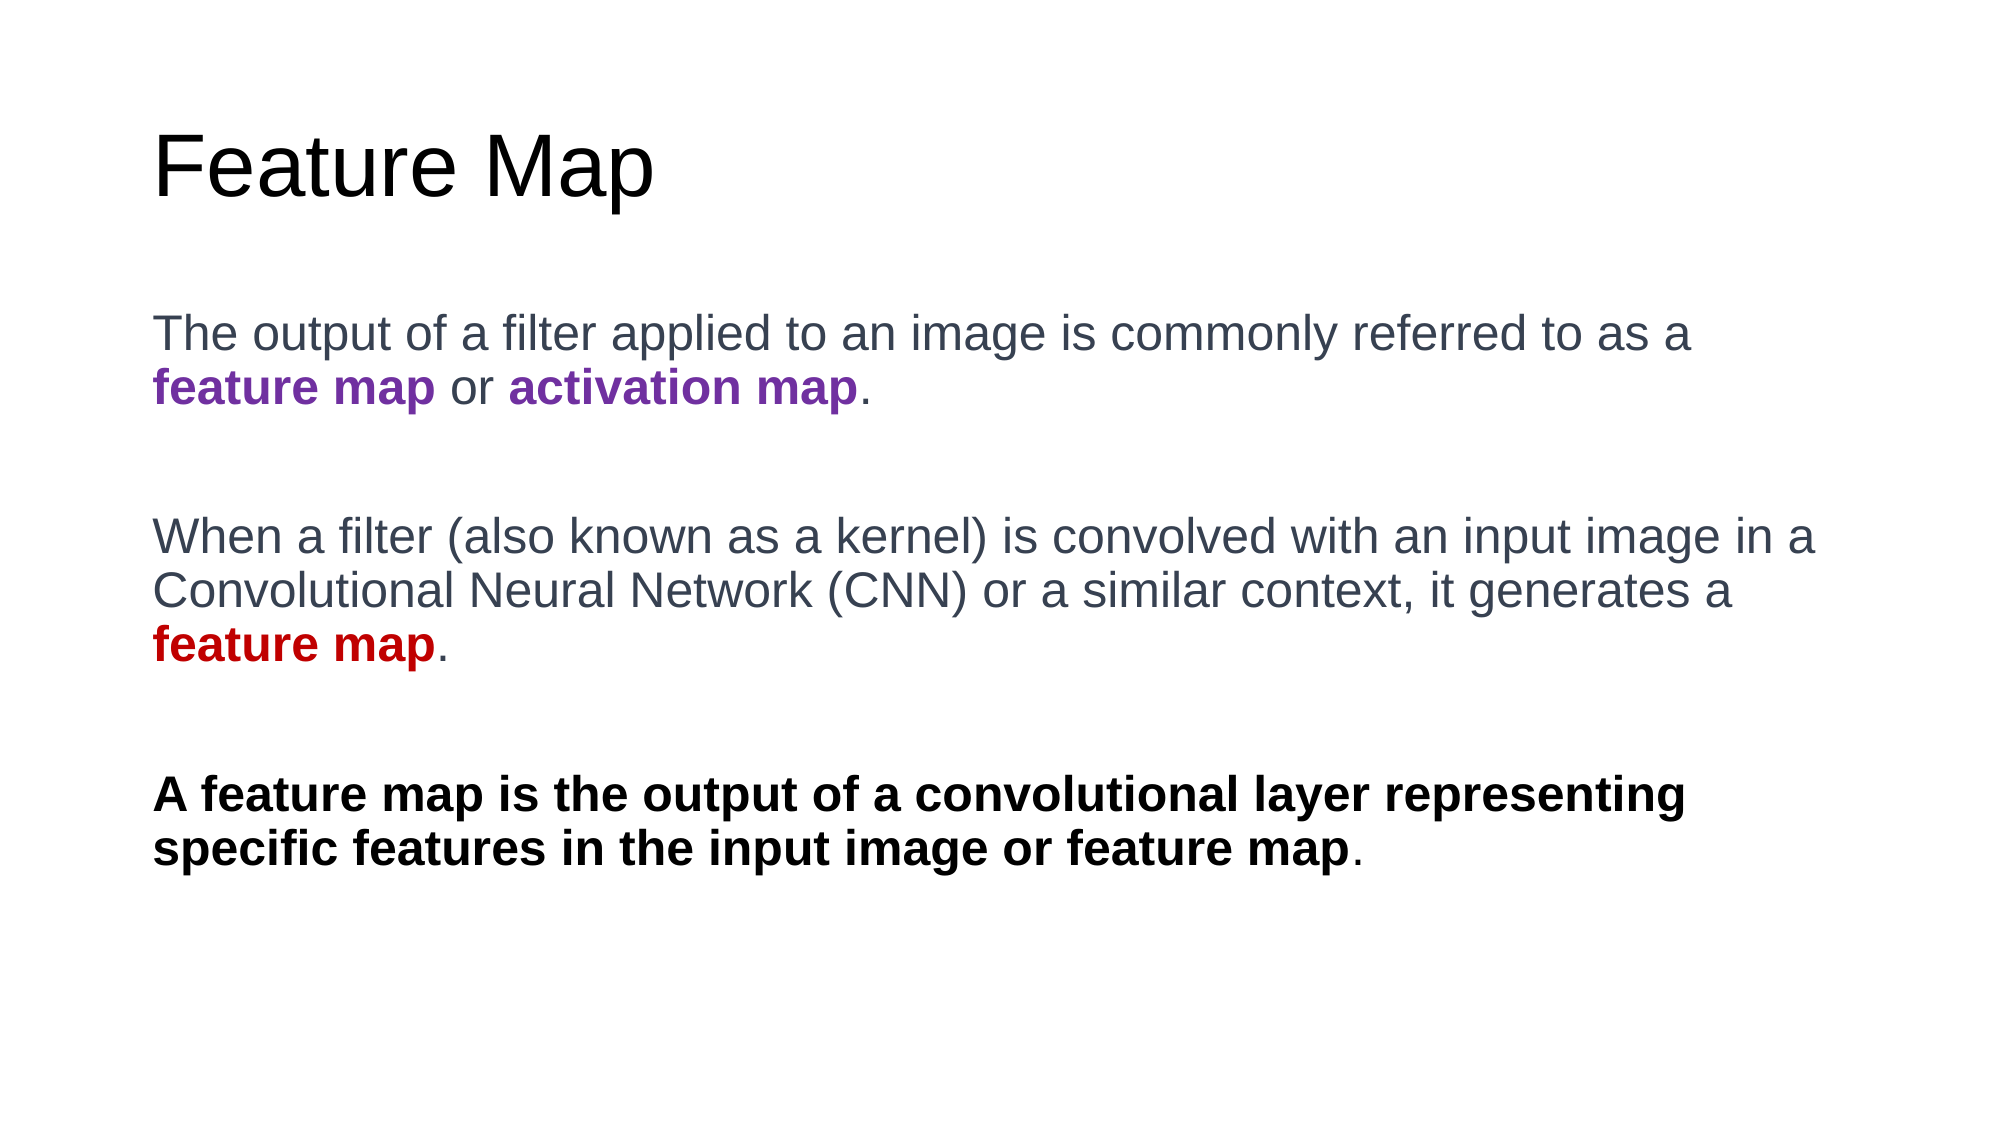

# Feature Map
The output of a filter applied to an image is commonly referred to as a feature map or activation map.

When a filter (also known as a kernel) is convolved with an input image in a Convolutional Neural Network (CNN) or a similar context, it generates a feature map.

A feature map is the output of a convolutional layer representing specific features in the input image or feature map.